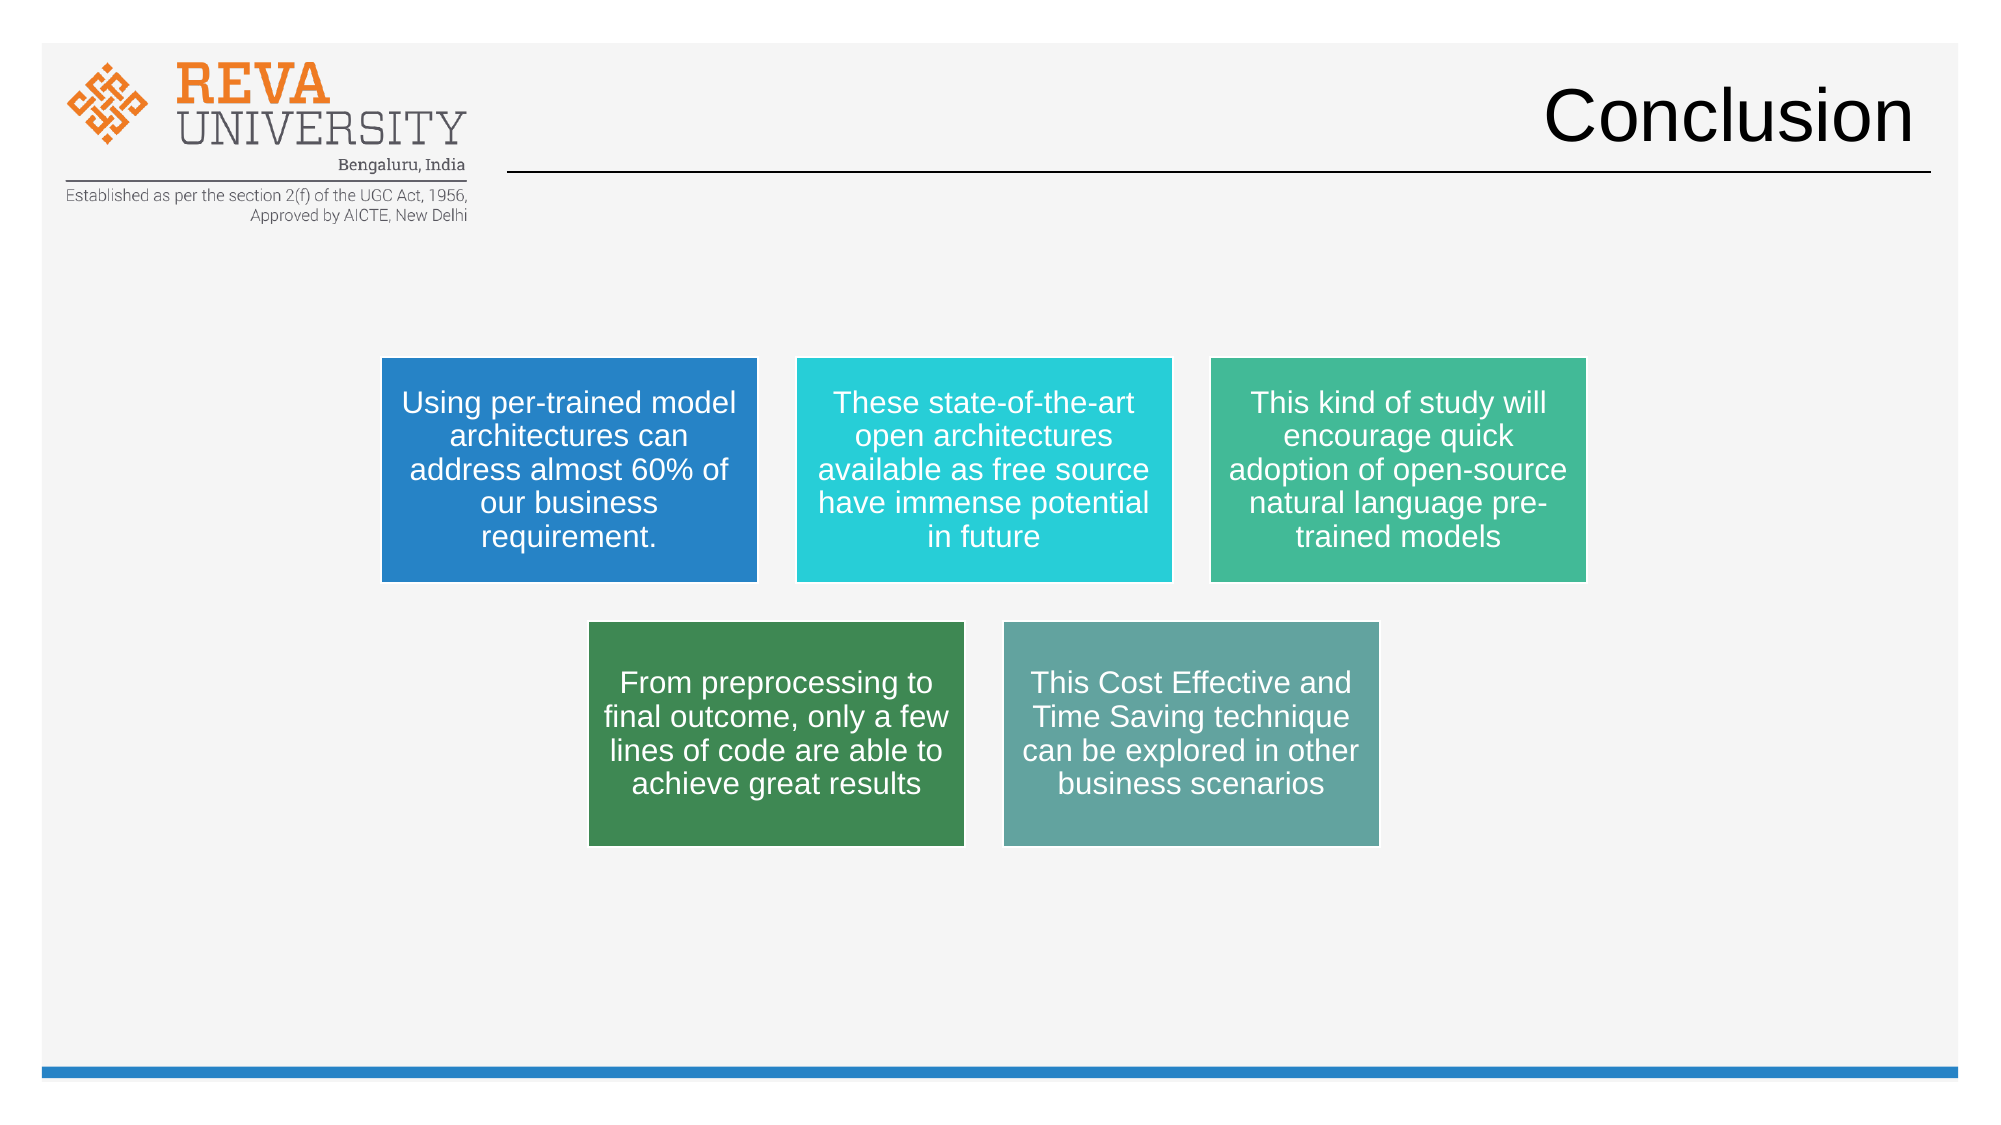

# Conclusion
Using per-trained model architectures can address almost 60% of our business requirement.
These state-of-the-art open architectures available as free source have immense potential in future
This kind of study will encourage quick adoption of open-source natural language pre-trained models
From preprocessing to final outcome, only a few lines of code are able to achieve great results
This Cost Effective and Time Saving technique can be explored in other business scenarios